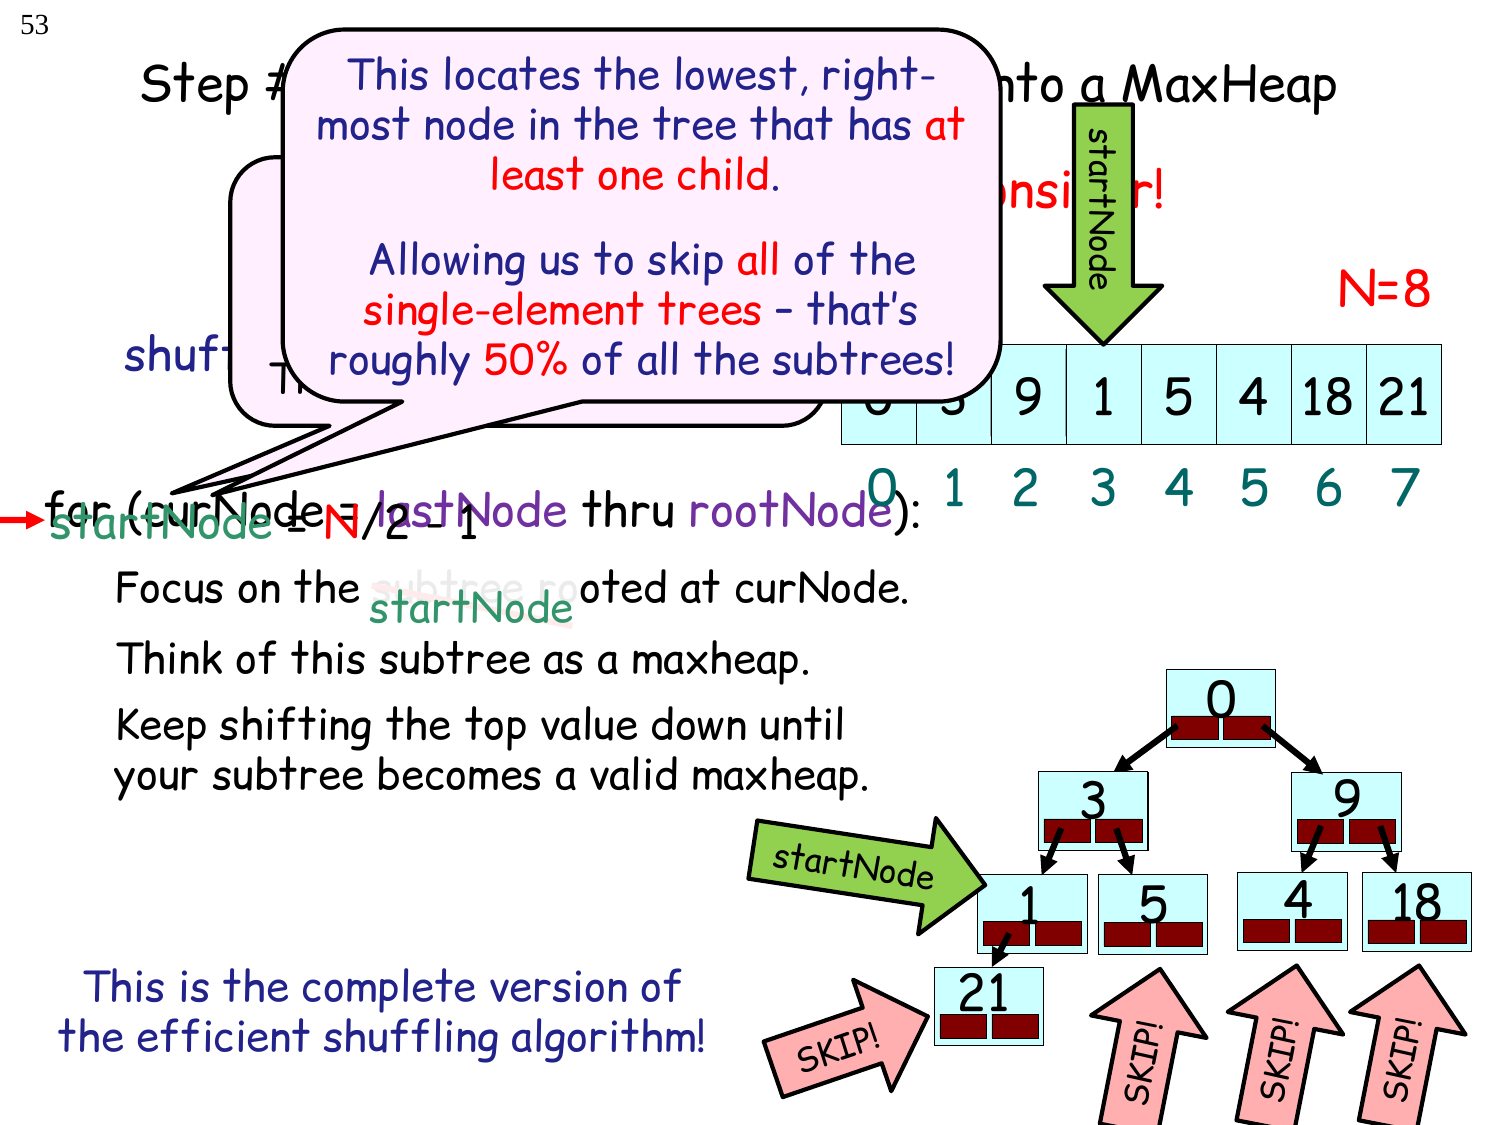

# Step #1: Convert Your Input Array into a MaxHeap
53
This locates the lowest, right-most node in the tree that has at least one child.

Allowing us to skip all of the single-element trees – that’s roughly 50% of all the subtrees!
There’s one more thing to consider!
OK, let’s see:

startNode = 8/2 – 1

That means startNode = 3.
startNode
N=8
Let’s update our
shuffling algorithm slightly!
0
3
9
1
5
4
18
21

0   1   2   3   4   5   6   7
for (curNode = lastNode thru rootNode):

Focus on the subtree rooted at curNode.
Think of this subtree as a maxheap.
Keep shifting the top value down until
your subtree becomes a valid maxheap.
startNode = N/2 - 1

startNode
0

9
3

3

 4
18
5
1

21

startNode

This is the complete version of the efficient shuffling algorithm!
SKIP!
SKIP!
SKIP!
SKIP!